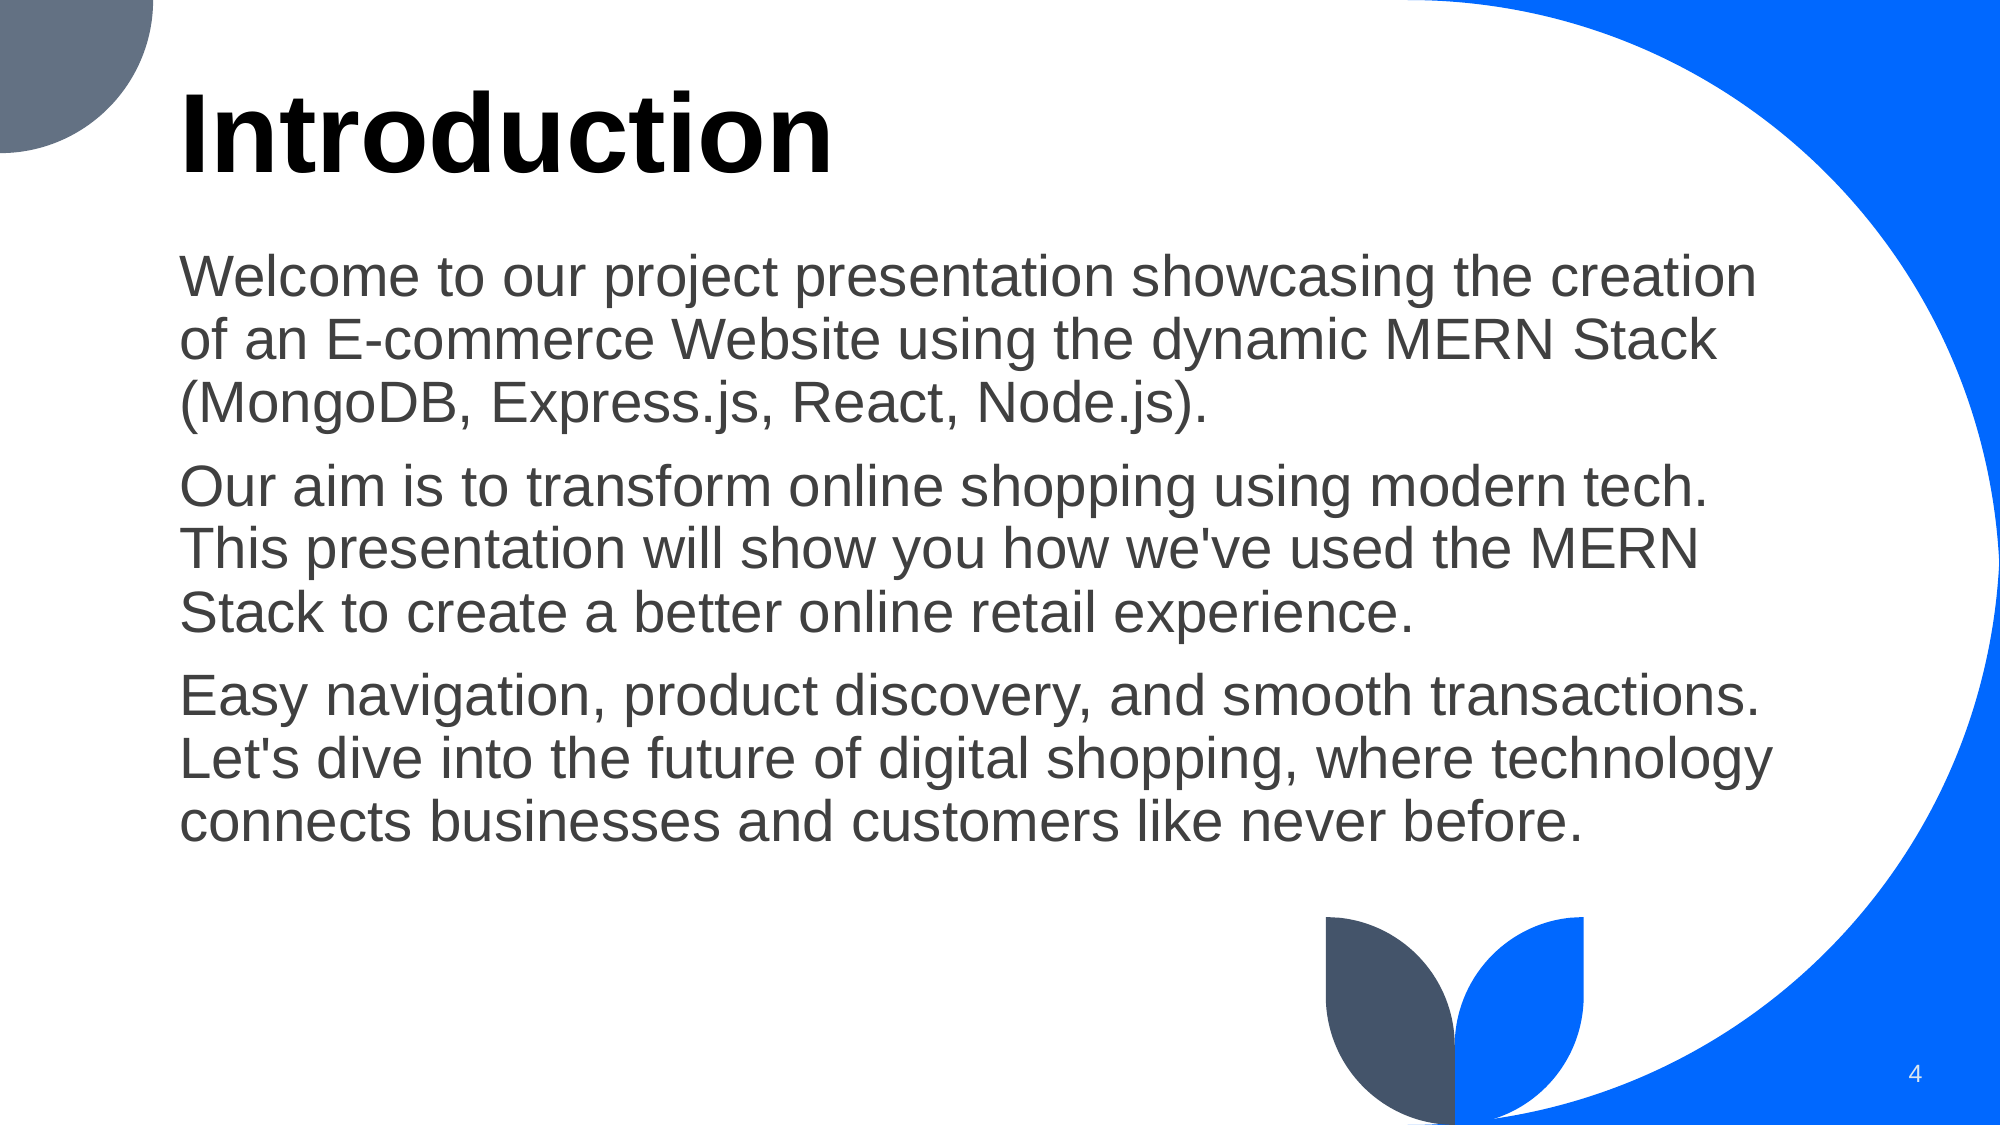

# Introduction
Welcome to our project presentation showcasing the creation of an E-commerce Website using the dynamic MERN Stack (MongoDB, Express.js, React, Node.js).
Our aim is to transform online shopping using modern tech. This presentation will show you how we've used the MERN Stack to create a better online retail experience.
Easy navigation, product discovery, and smooth transactions. Let's dive into the future of digital shopping, where technology connects businesses and customers like never before.
4